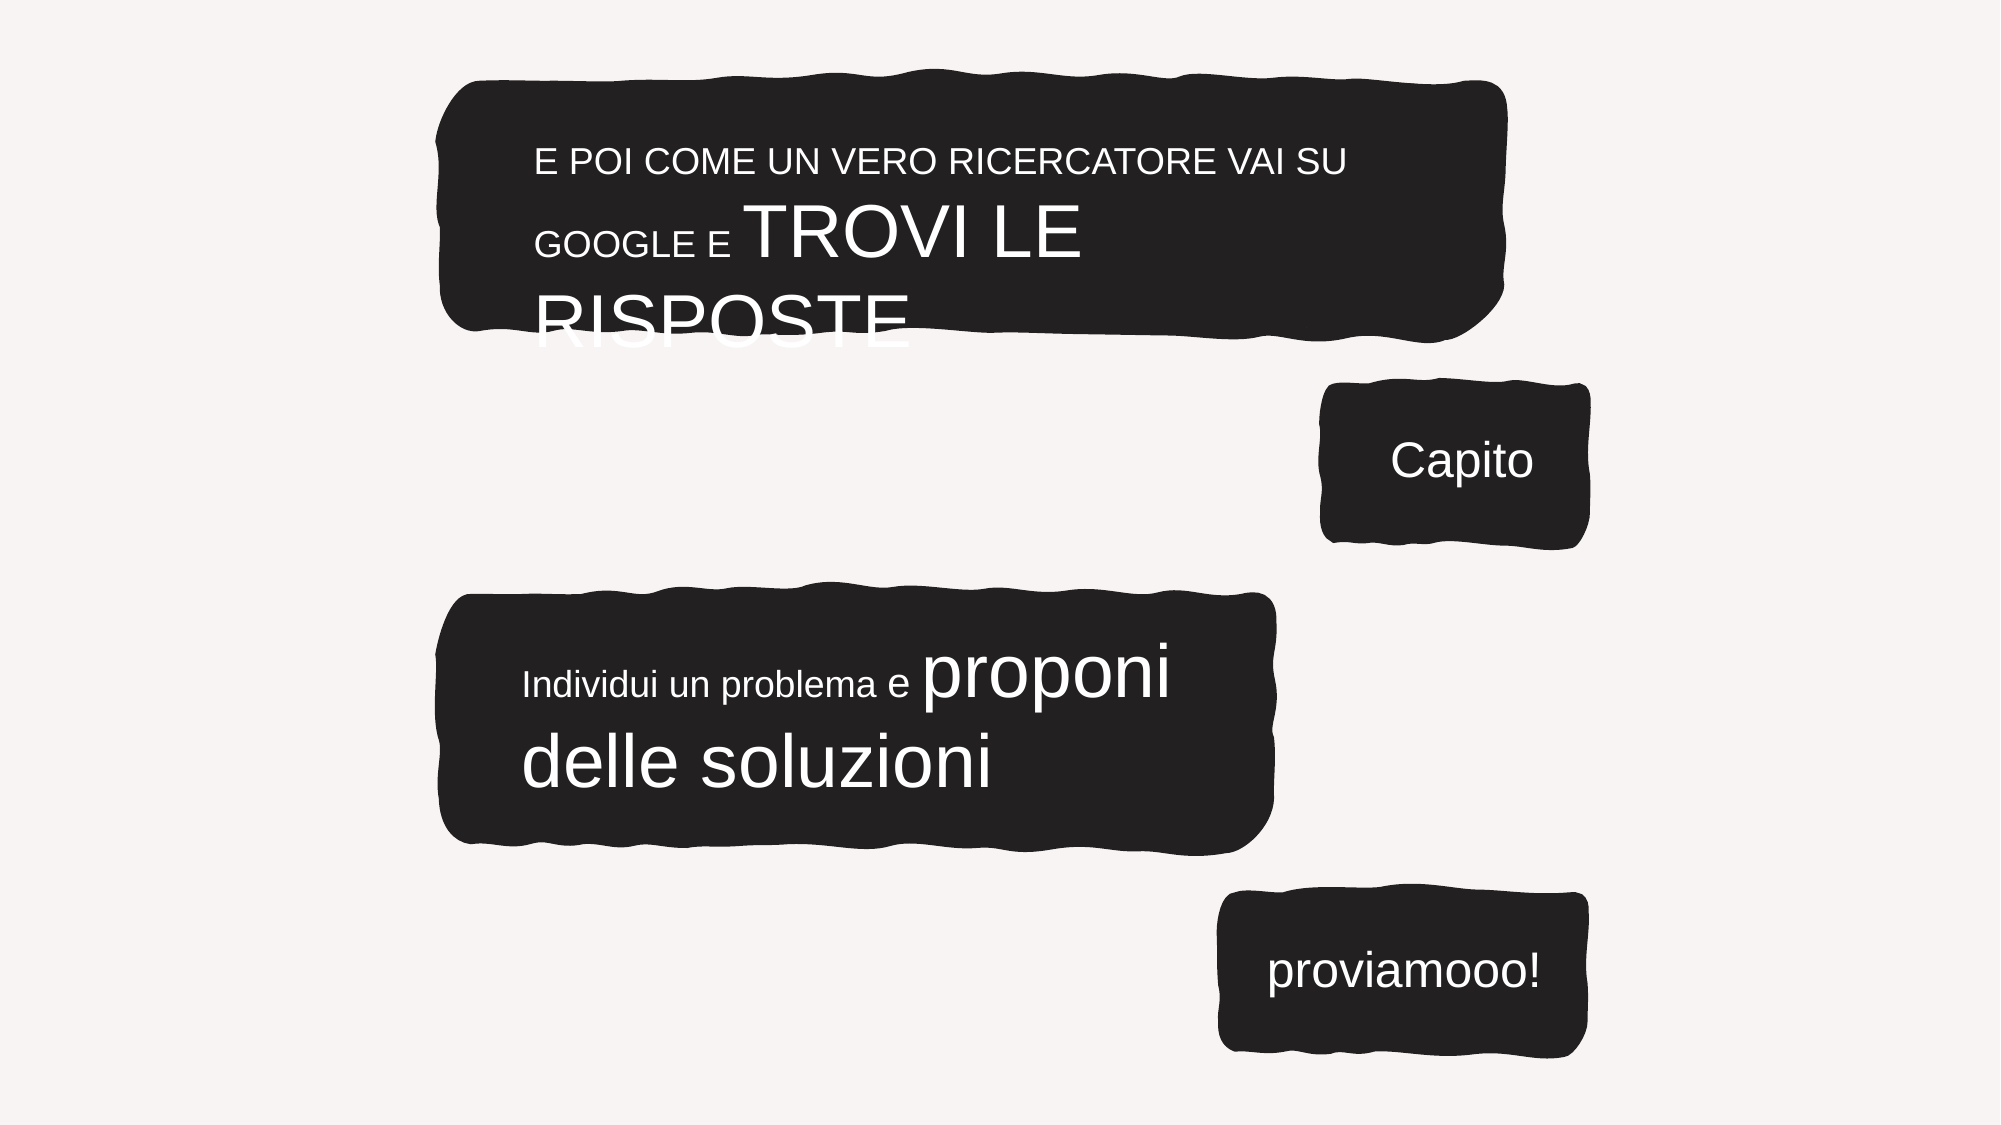

E POI COME UN VERO RICERCATORE VAI SU GOOGLE E TROVI LE RISPOSTE

Capito

Individui un problema e proponi
delle soluzioni

proviamooo!